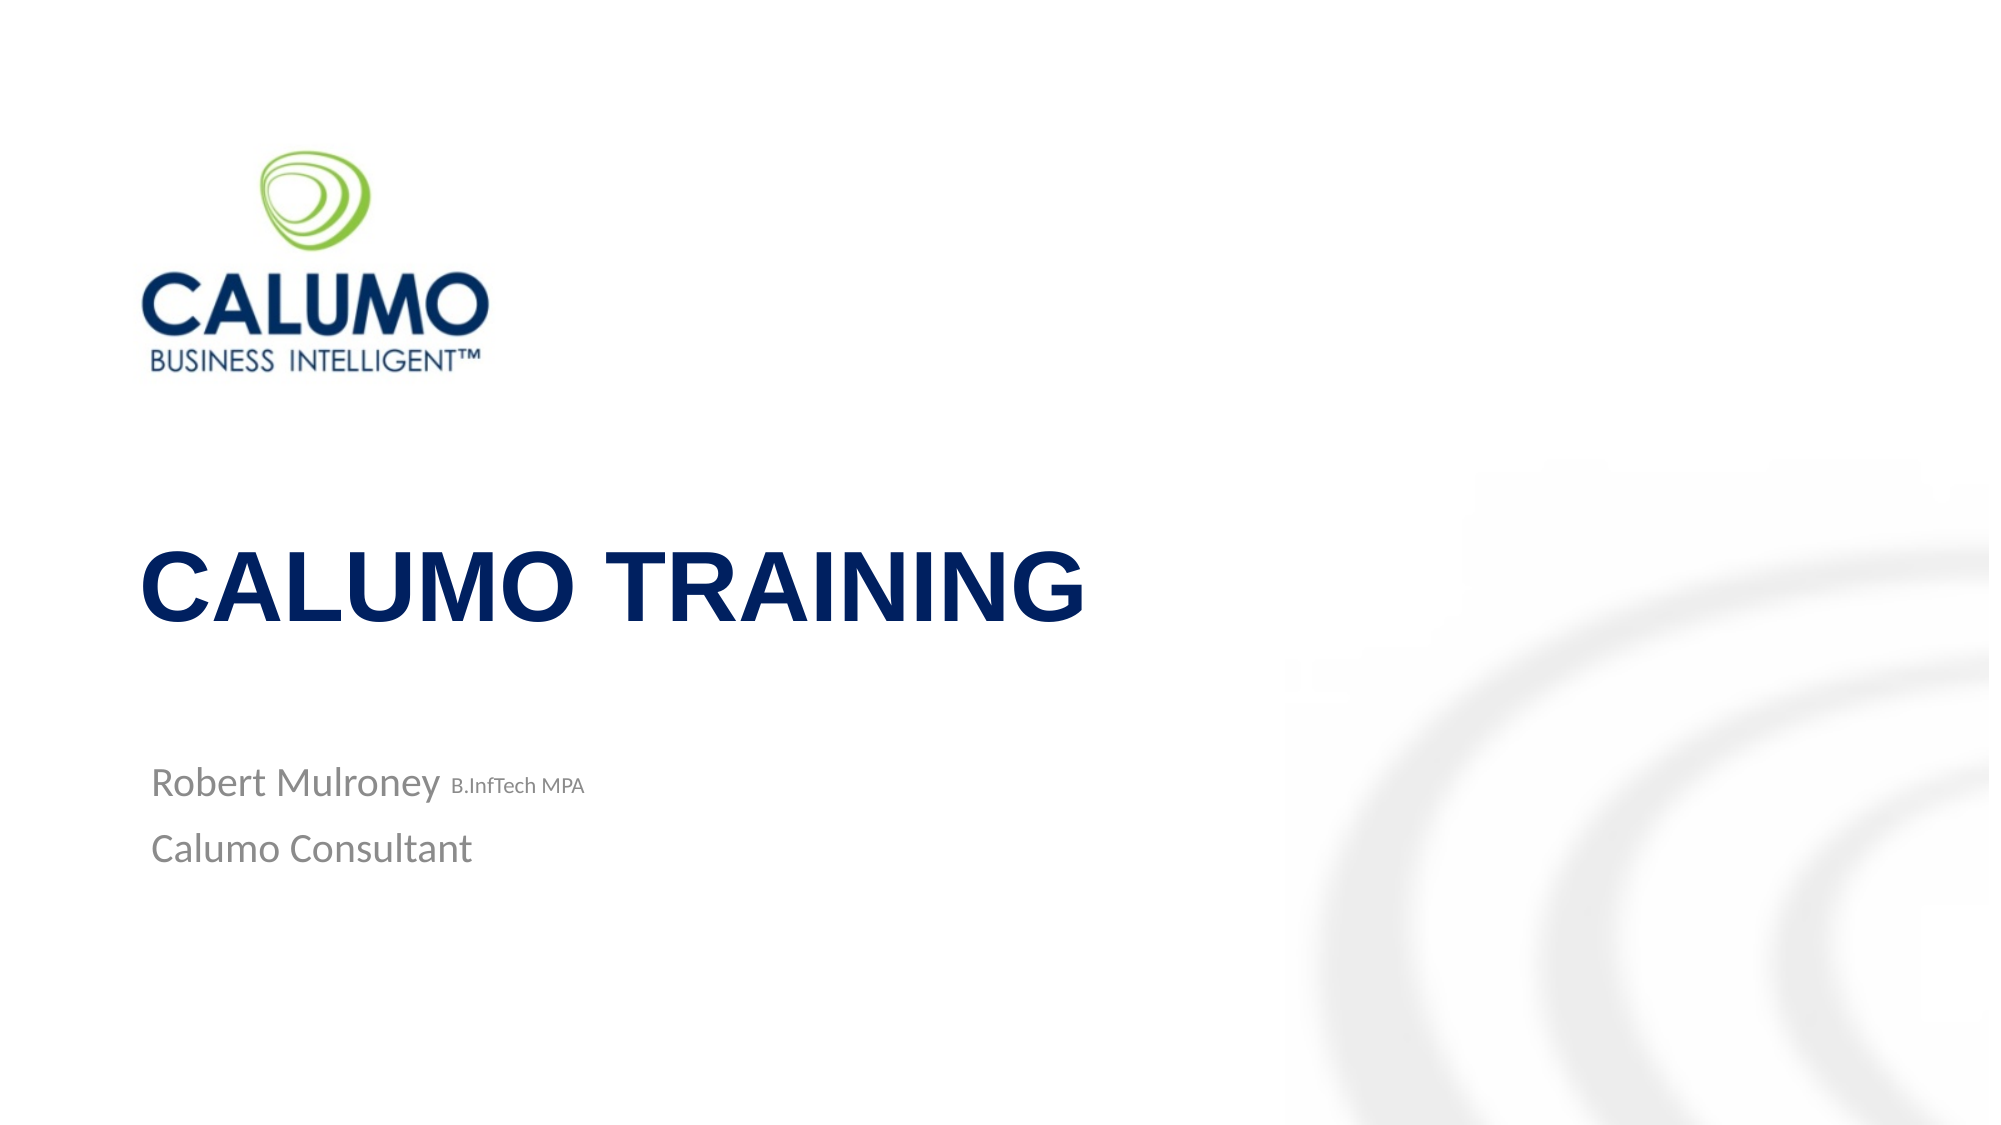

# CALUMO TRAINING
Robert Mulroney
Calumo Consultant